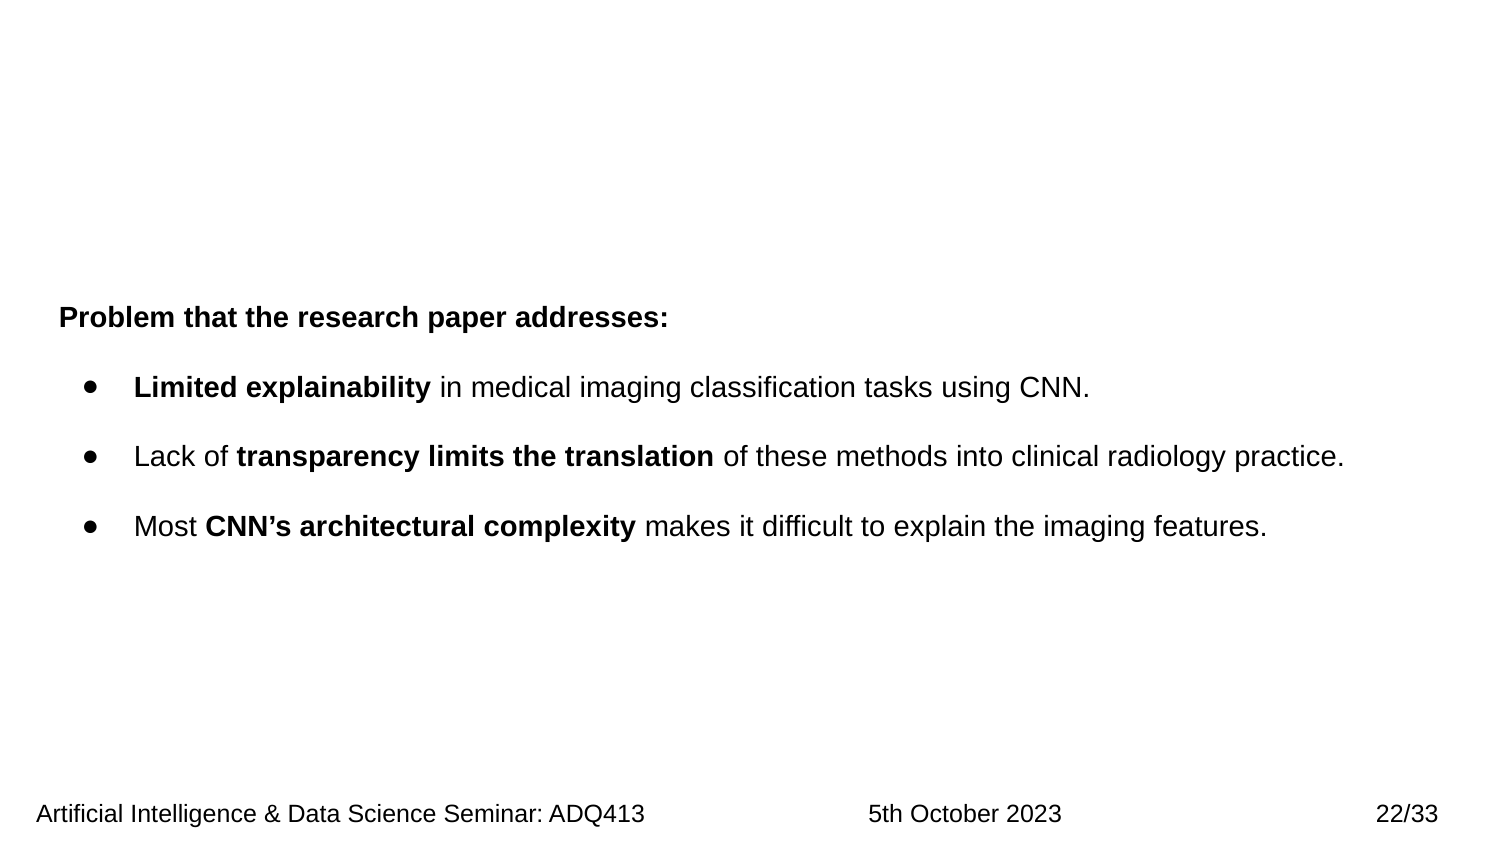

Problem that the research paper addresses:

Limited explainability in medical imaging classification tasks using CNN.

Lack of transparency limits the translation of these methods into clinical radiology practice.

Most CNN’s architectural complexity makes it difficult to explain the imaging features.
   Artificial Intelligence & Data Science Seminar: ADQ413                                5th October 2023                                             22/33